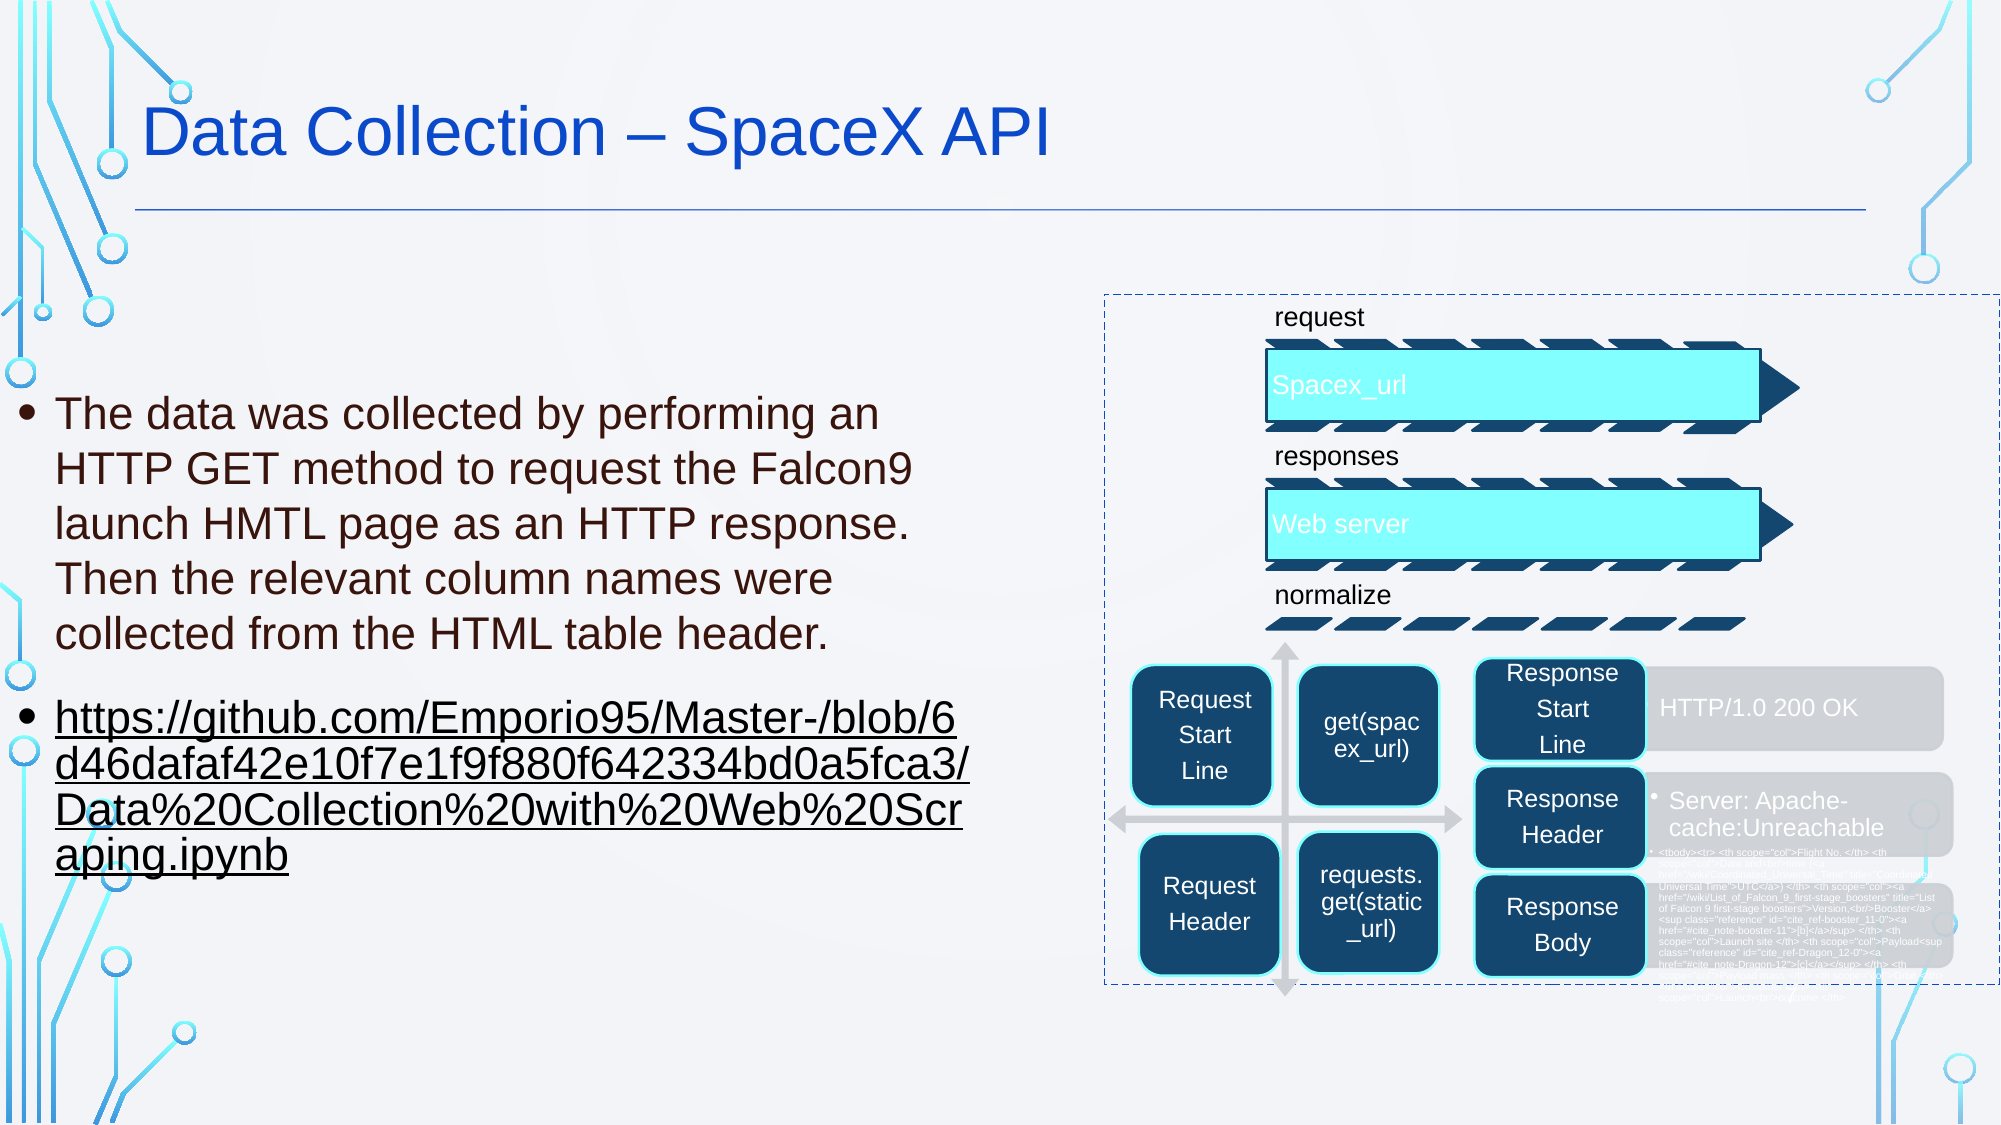

Data Collection – SpaceX API

The data was collected by performing an HTTP GET method to request the Falcon9 launch HMTL page as an HTTP response. Then the relevant column names were collected from the HTML table header.
https://github.com/Emporio95/Master-/blob/6d46dafaf42e10f7e1f9f880f642334bd0a5fca3/Data%20Collection%20with%20Web%20Scraping.ipynb

request
Spacex_url
responses
Web server
normalize
Request
Start
Line
get(spacex_url)
Request
Header
requests.get(static_url)
HTTP/1.0 200 OK
Response
Start
Line
Server: Apache-cache:Unreachable
Response
Header
<tbody><tr> <th scope="col">Flight No. </th> <th scope="col">Date and<br/>time (<a href="/wiki/Coordinated_Universal_Time" title="Coordinated Universal Time">UTC</a>) </th> <th scope="col"><a href="/wiki/List_of_Falcon_9_first-stage_boosters" title="List of Falcon 9 first-stage boosters">Version,<br/>Booster</a> <sup class="reference" id="cite_ref-booster_11-0"><a href="#cite_note-booster-11">[b]</a>/sup> </th> <th scope="col">Launch site </th> <th scope="col">Payload<sup class="reference" id="cite_ref-Dragon_12-0"><a href="#cite_note-Dragon-12">[c]</a></sup> </th> <th scope="col">Payload mass </th> <th scope="col">Orbit </th> <th scope="col">Customer </th> <th scope="col">Launch<br/>outcome </th>
Response
Body
7